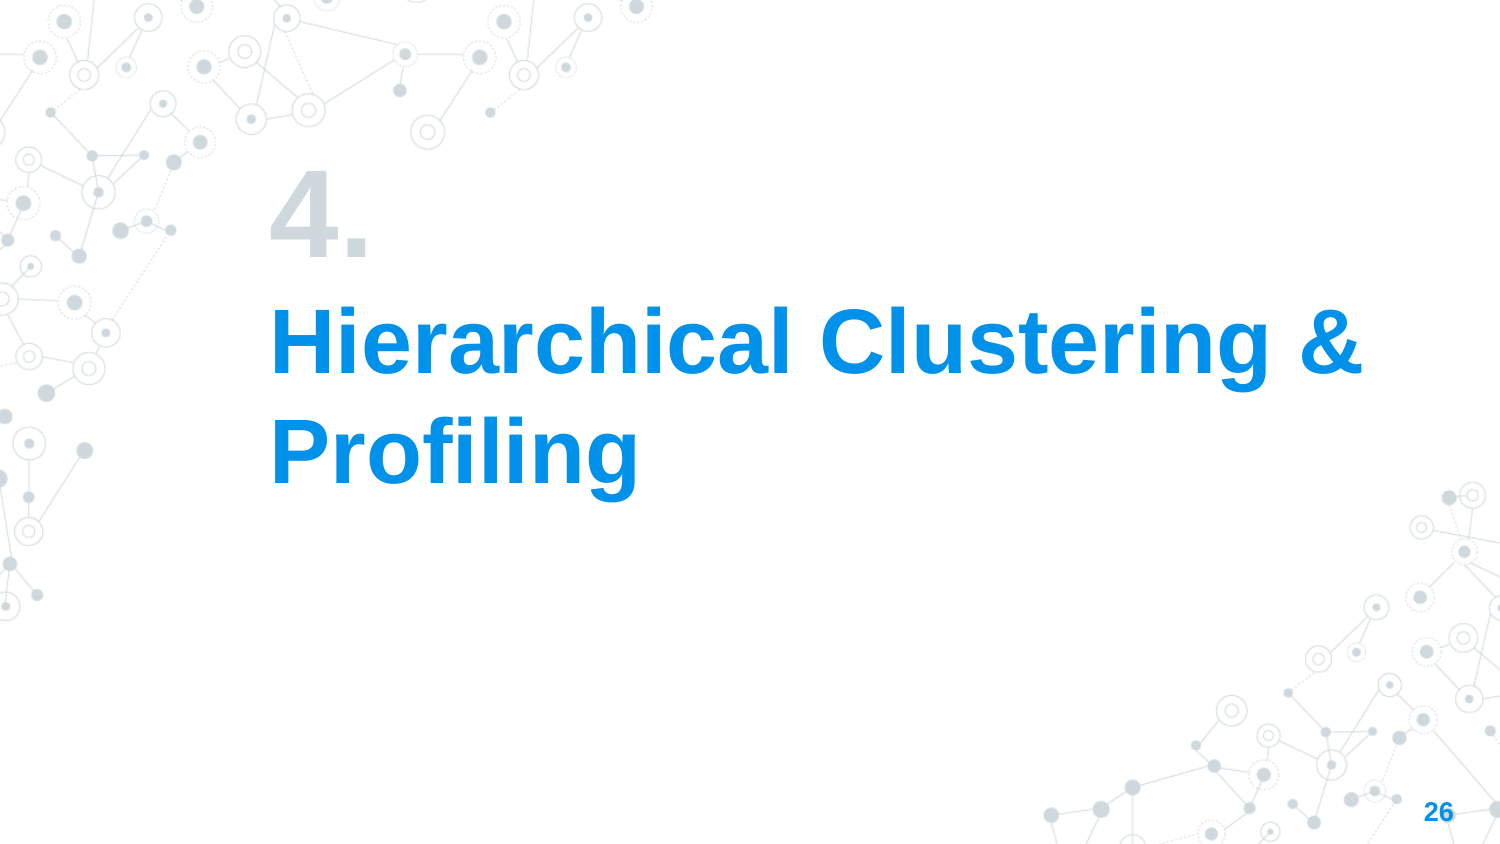

# 4.
Hierarchical Clustering & Profiling
26